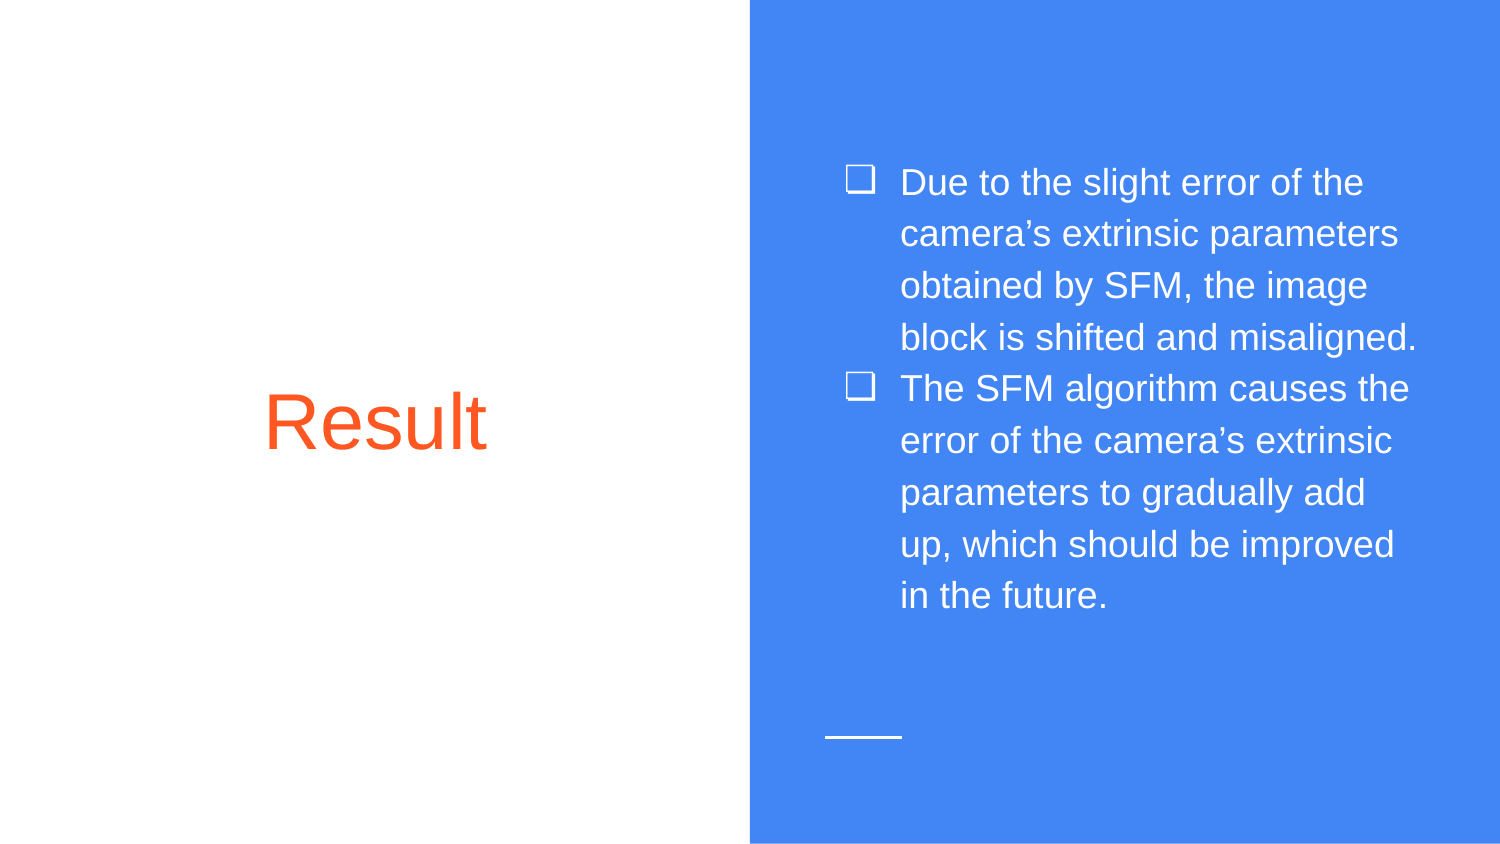

Due to the slight error of the camera’s extrinsic parameters obtained by SFM, the image block is shifted and misaligned.
The SFM algorithm causes the error of the camera’s extrinsic parameters to gradually add up, which should be improved in the future.

# Result